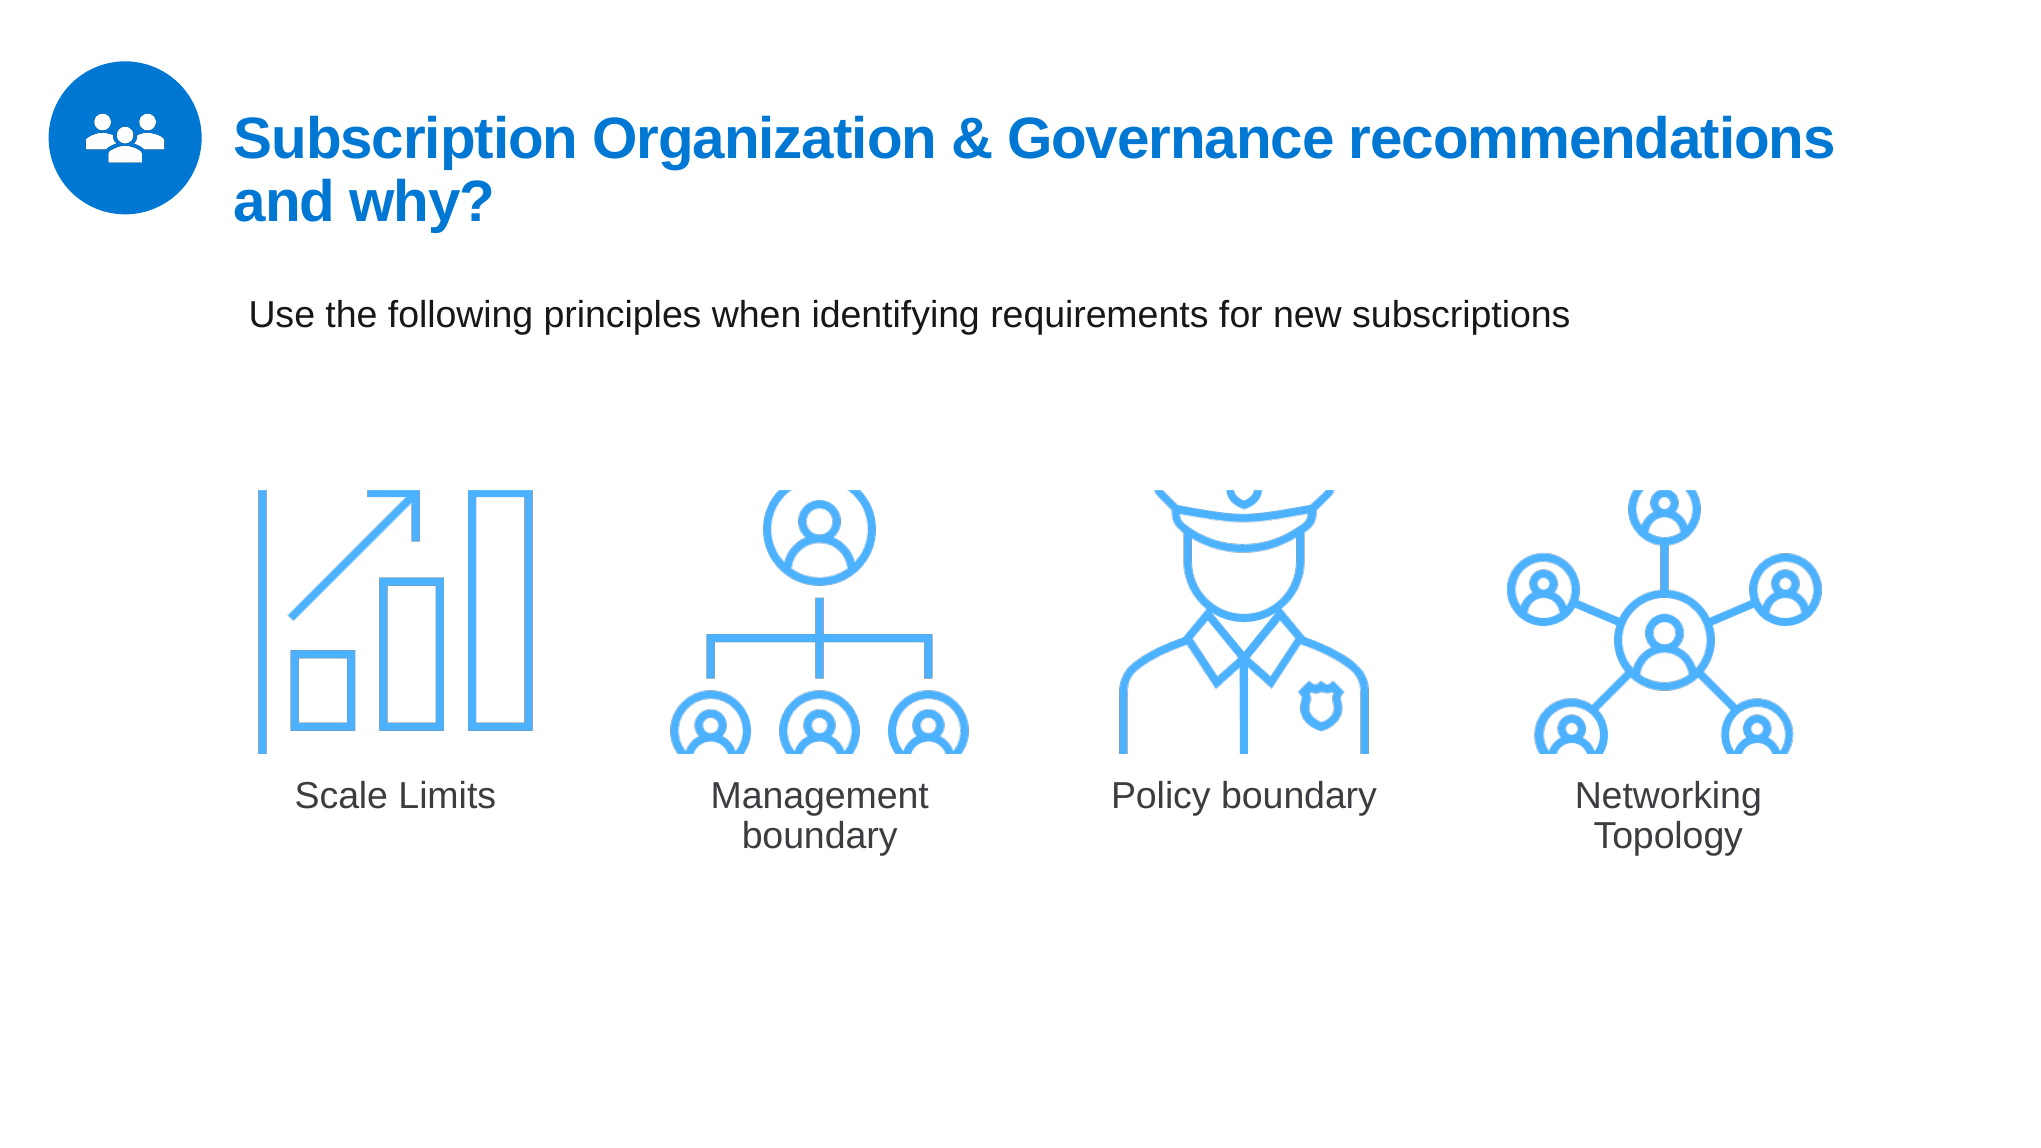

Subscription Organization & Governance recommendations and why?
Use the following principles when identifying requirements for new subscriptions
Scale Limits
Management boundary
Policy boundary
Networking Topology